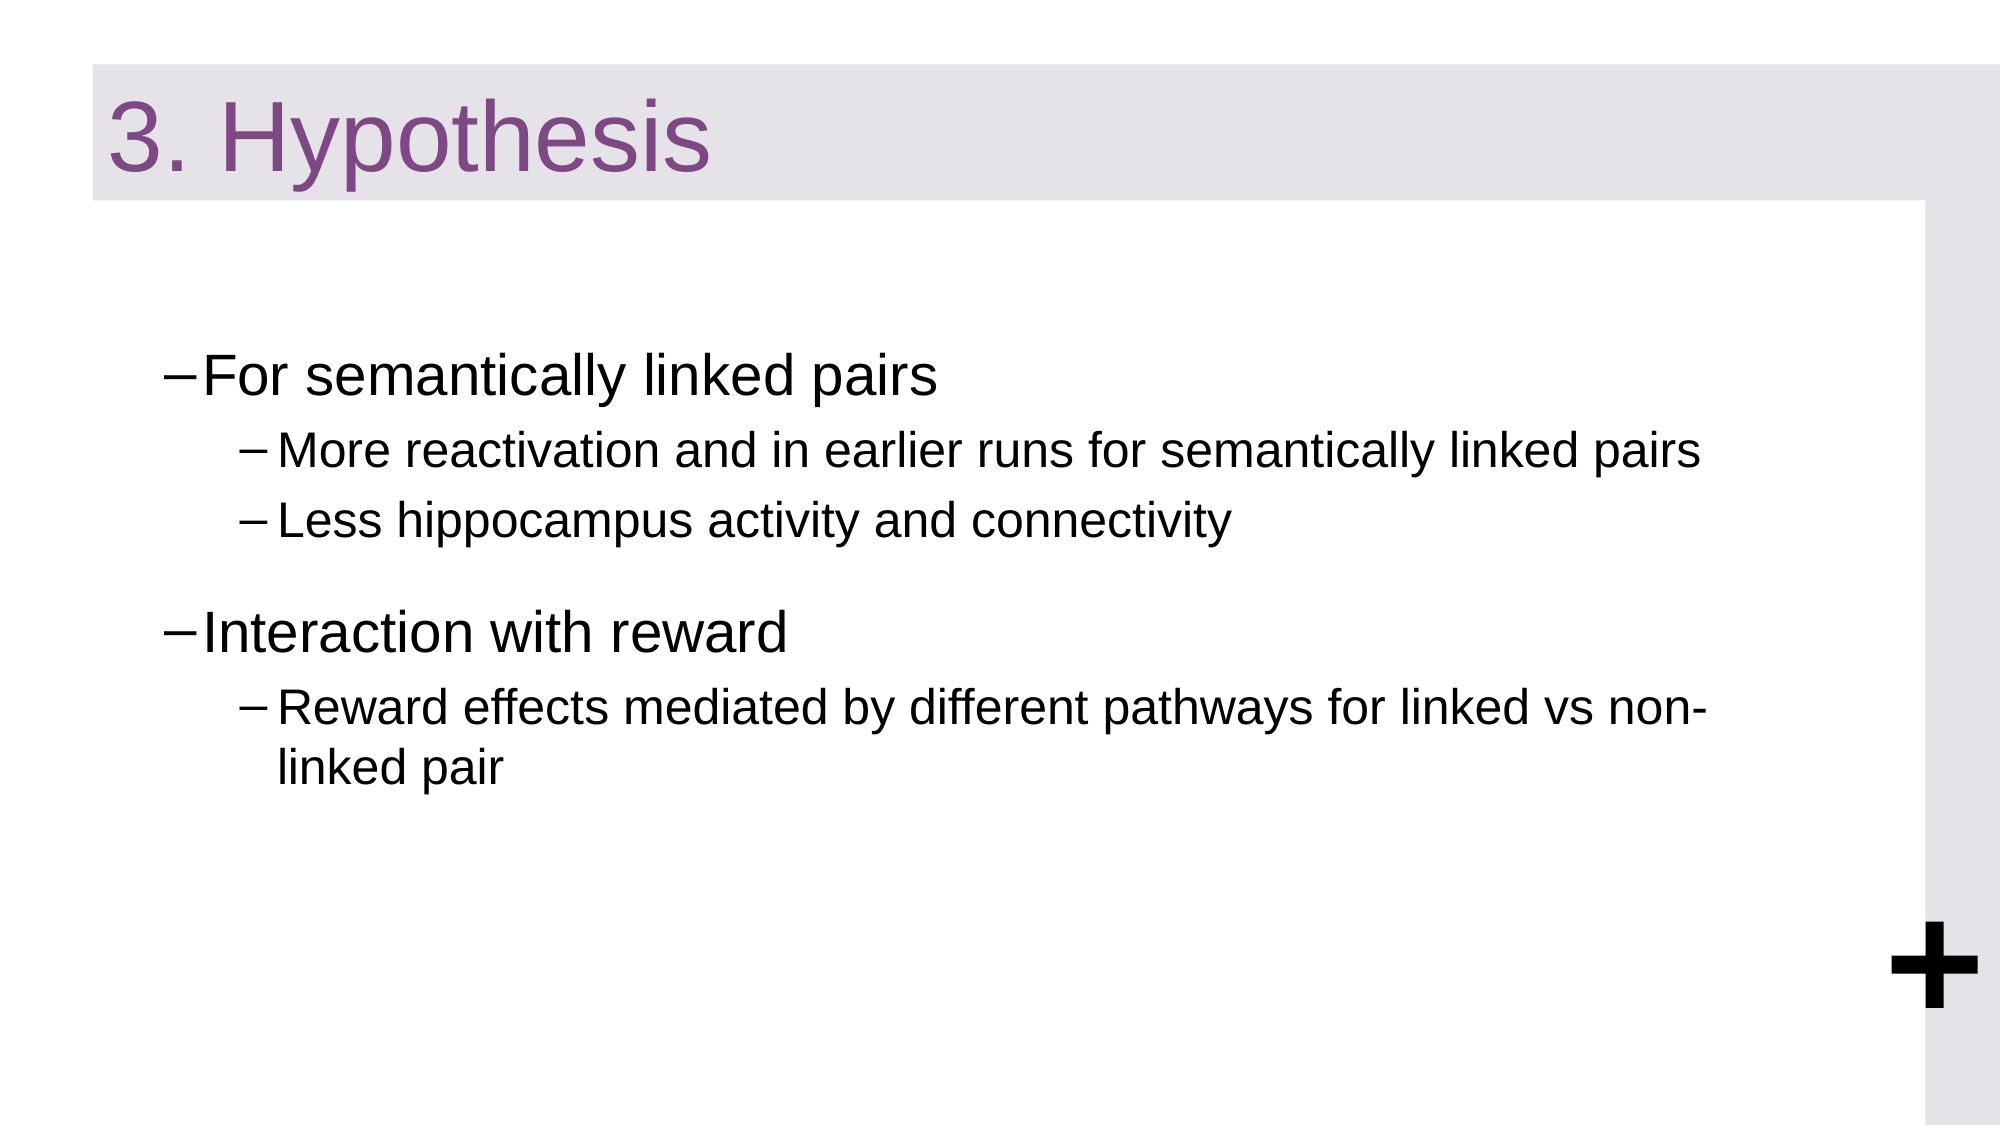

3. Hypothesis
For semantically linked pairs
More reactivation and in earlier runs for semantically linked pairs
Less hippocampus activity and connectivity
Interaction with reward
Reward effects mediated by different pathways for linked vs non-linked pair